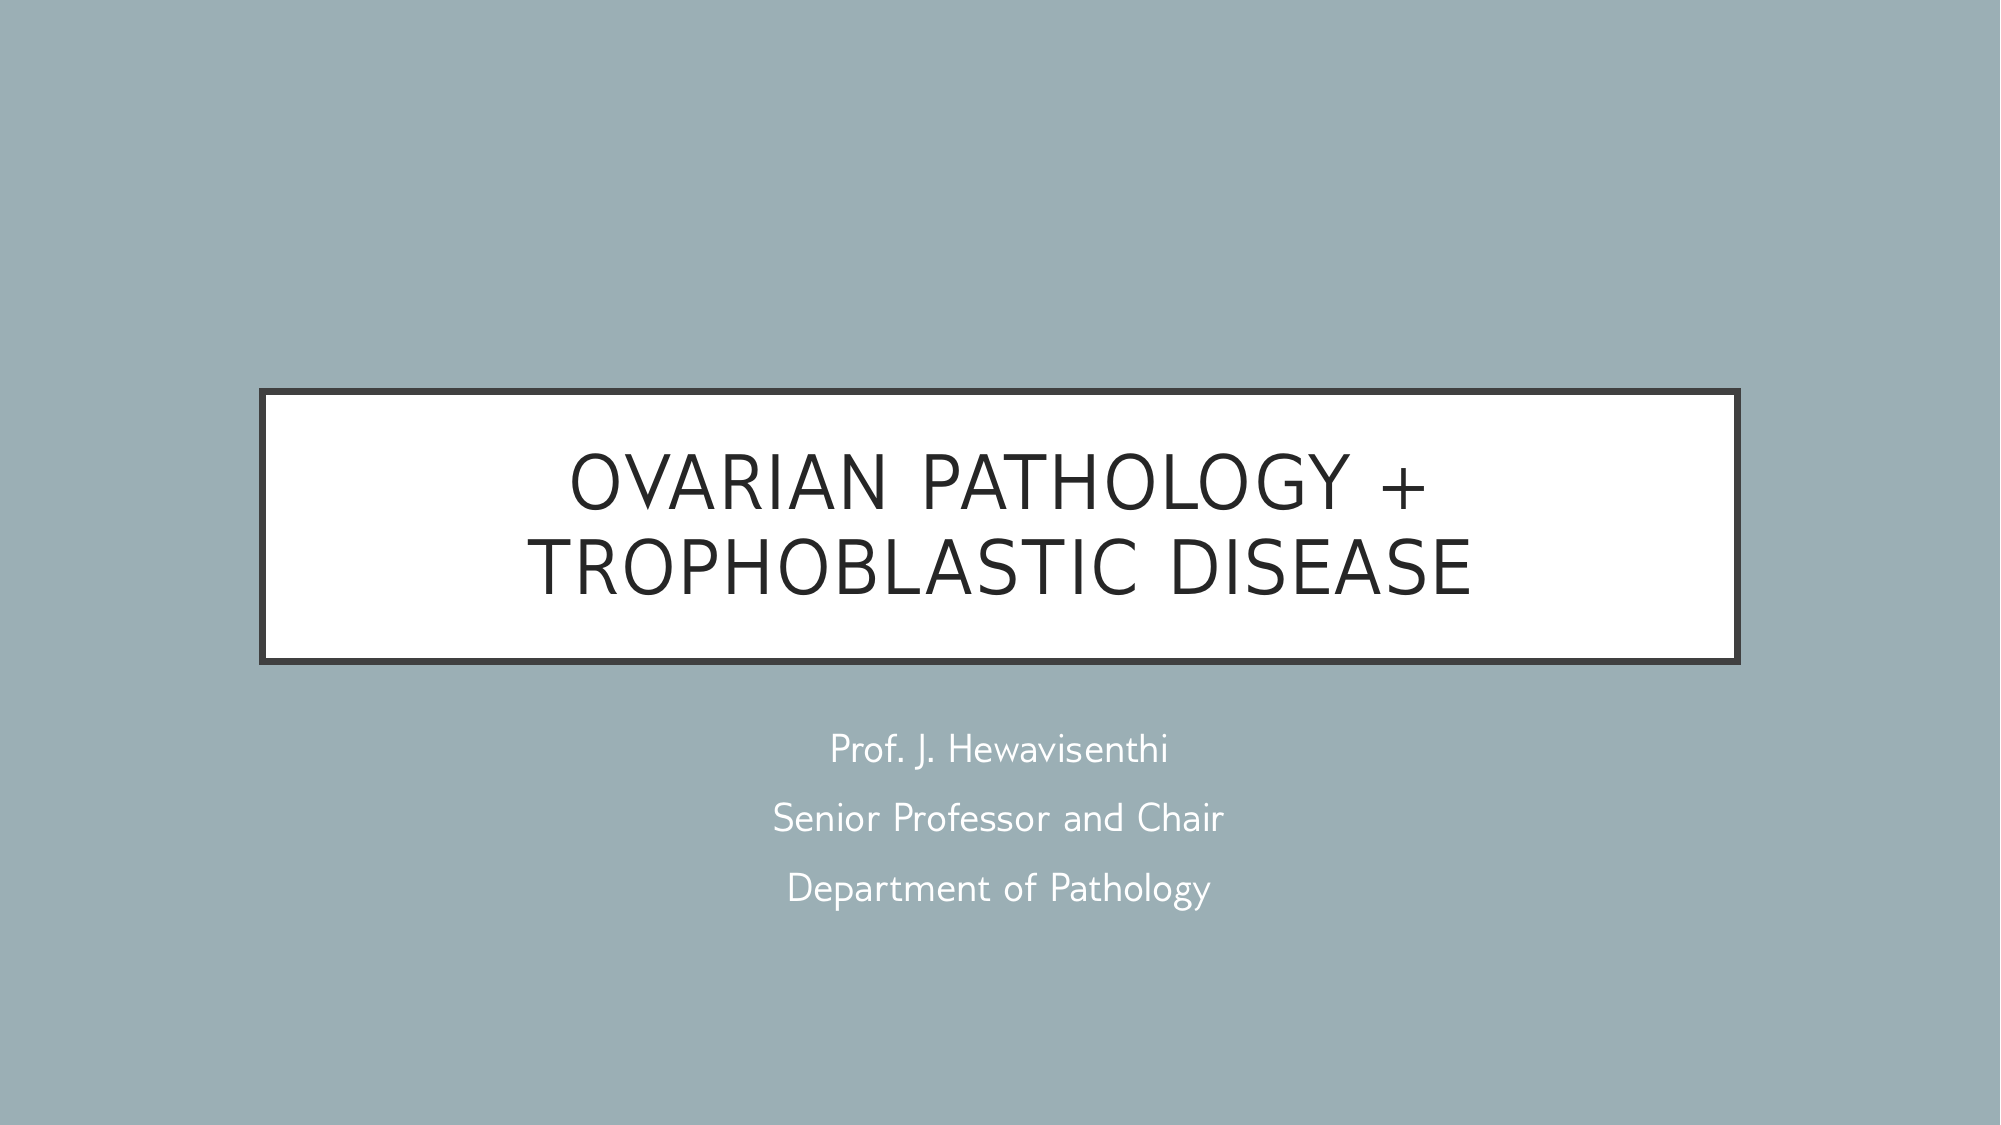

# Ovarian Pathology + trophoblastic disease
Prof. J. Hewavisenthi
Senior Professor and Chair
Department of Pathology